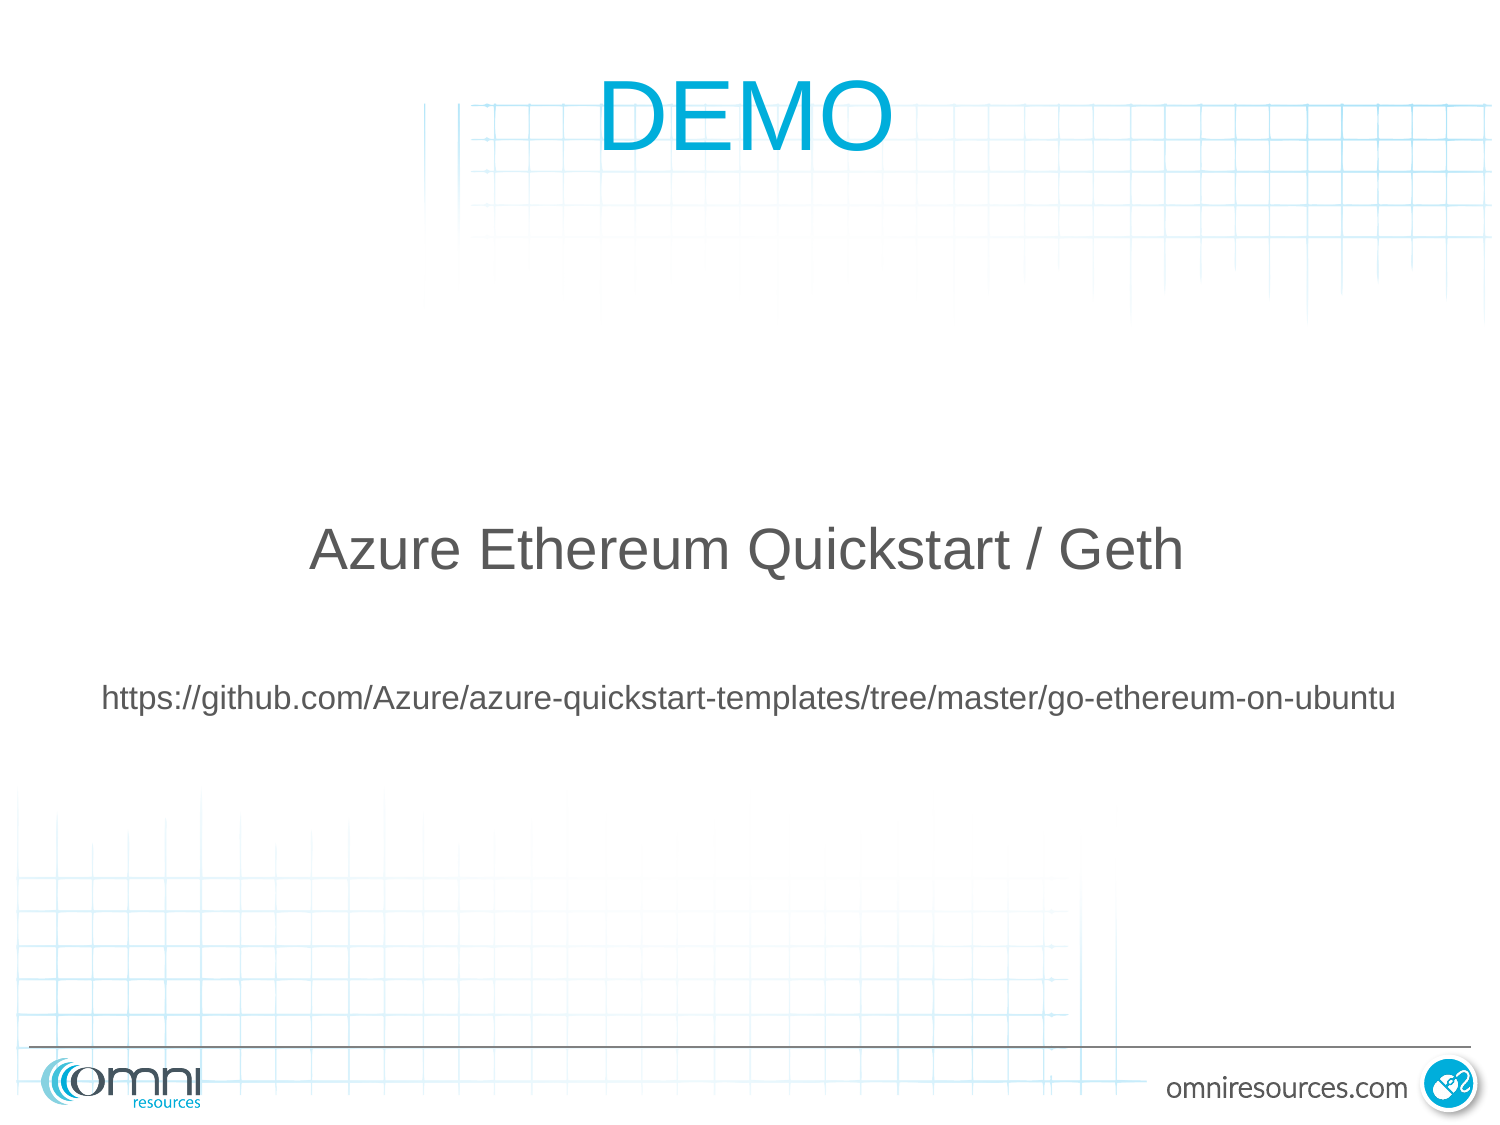

DEMO
Azure Ethereum Quickstart / Geth
https://github.com/Azure/azure-quickstart-templates/tree/master/go-ethereum-on-ubuntu